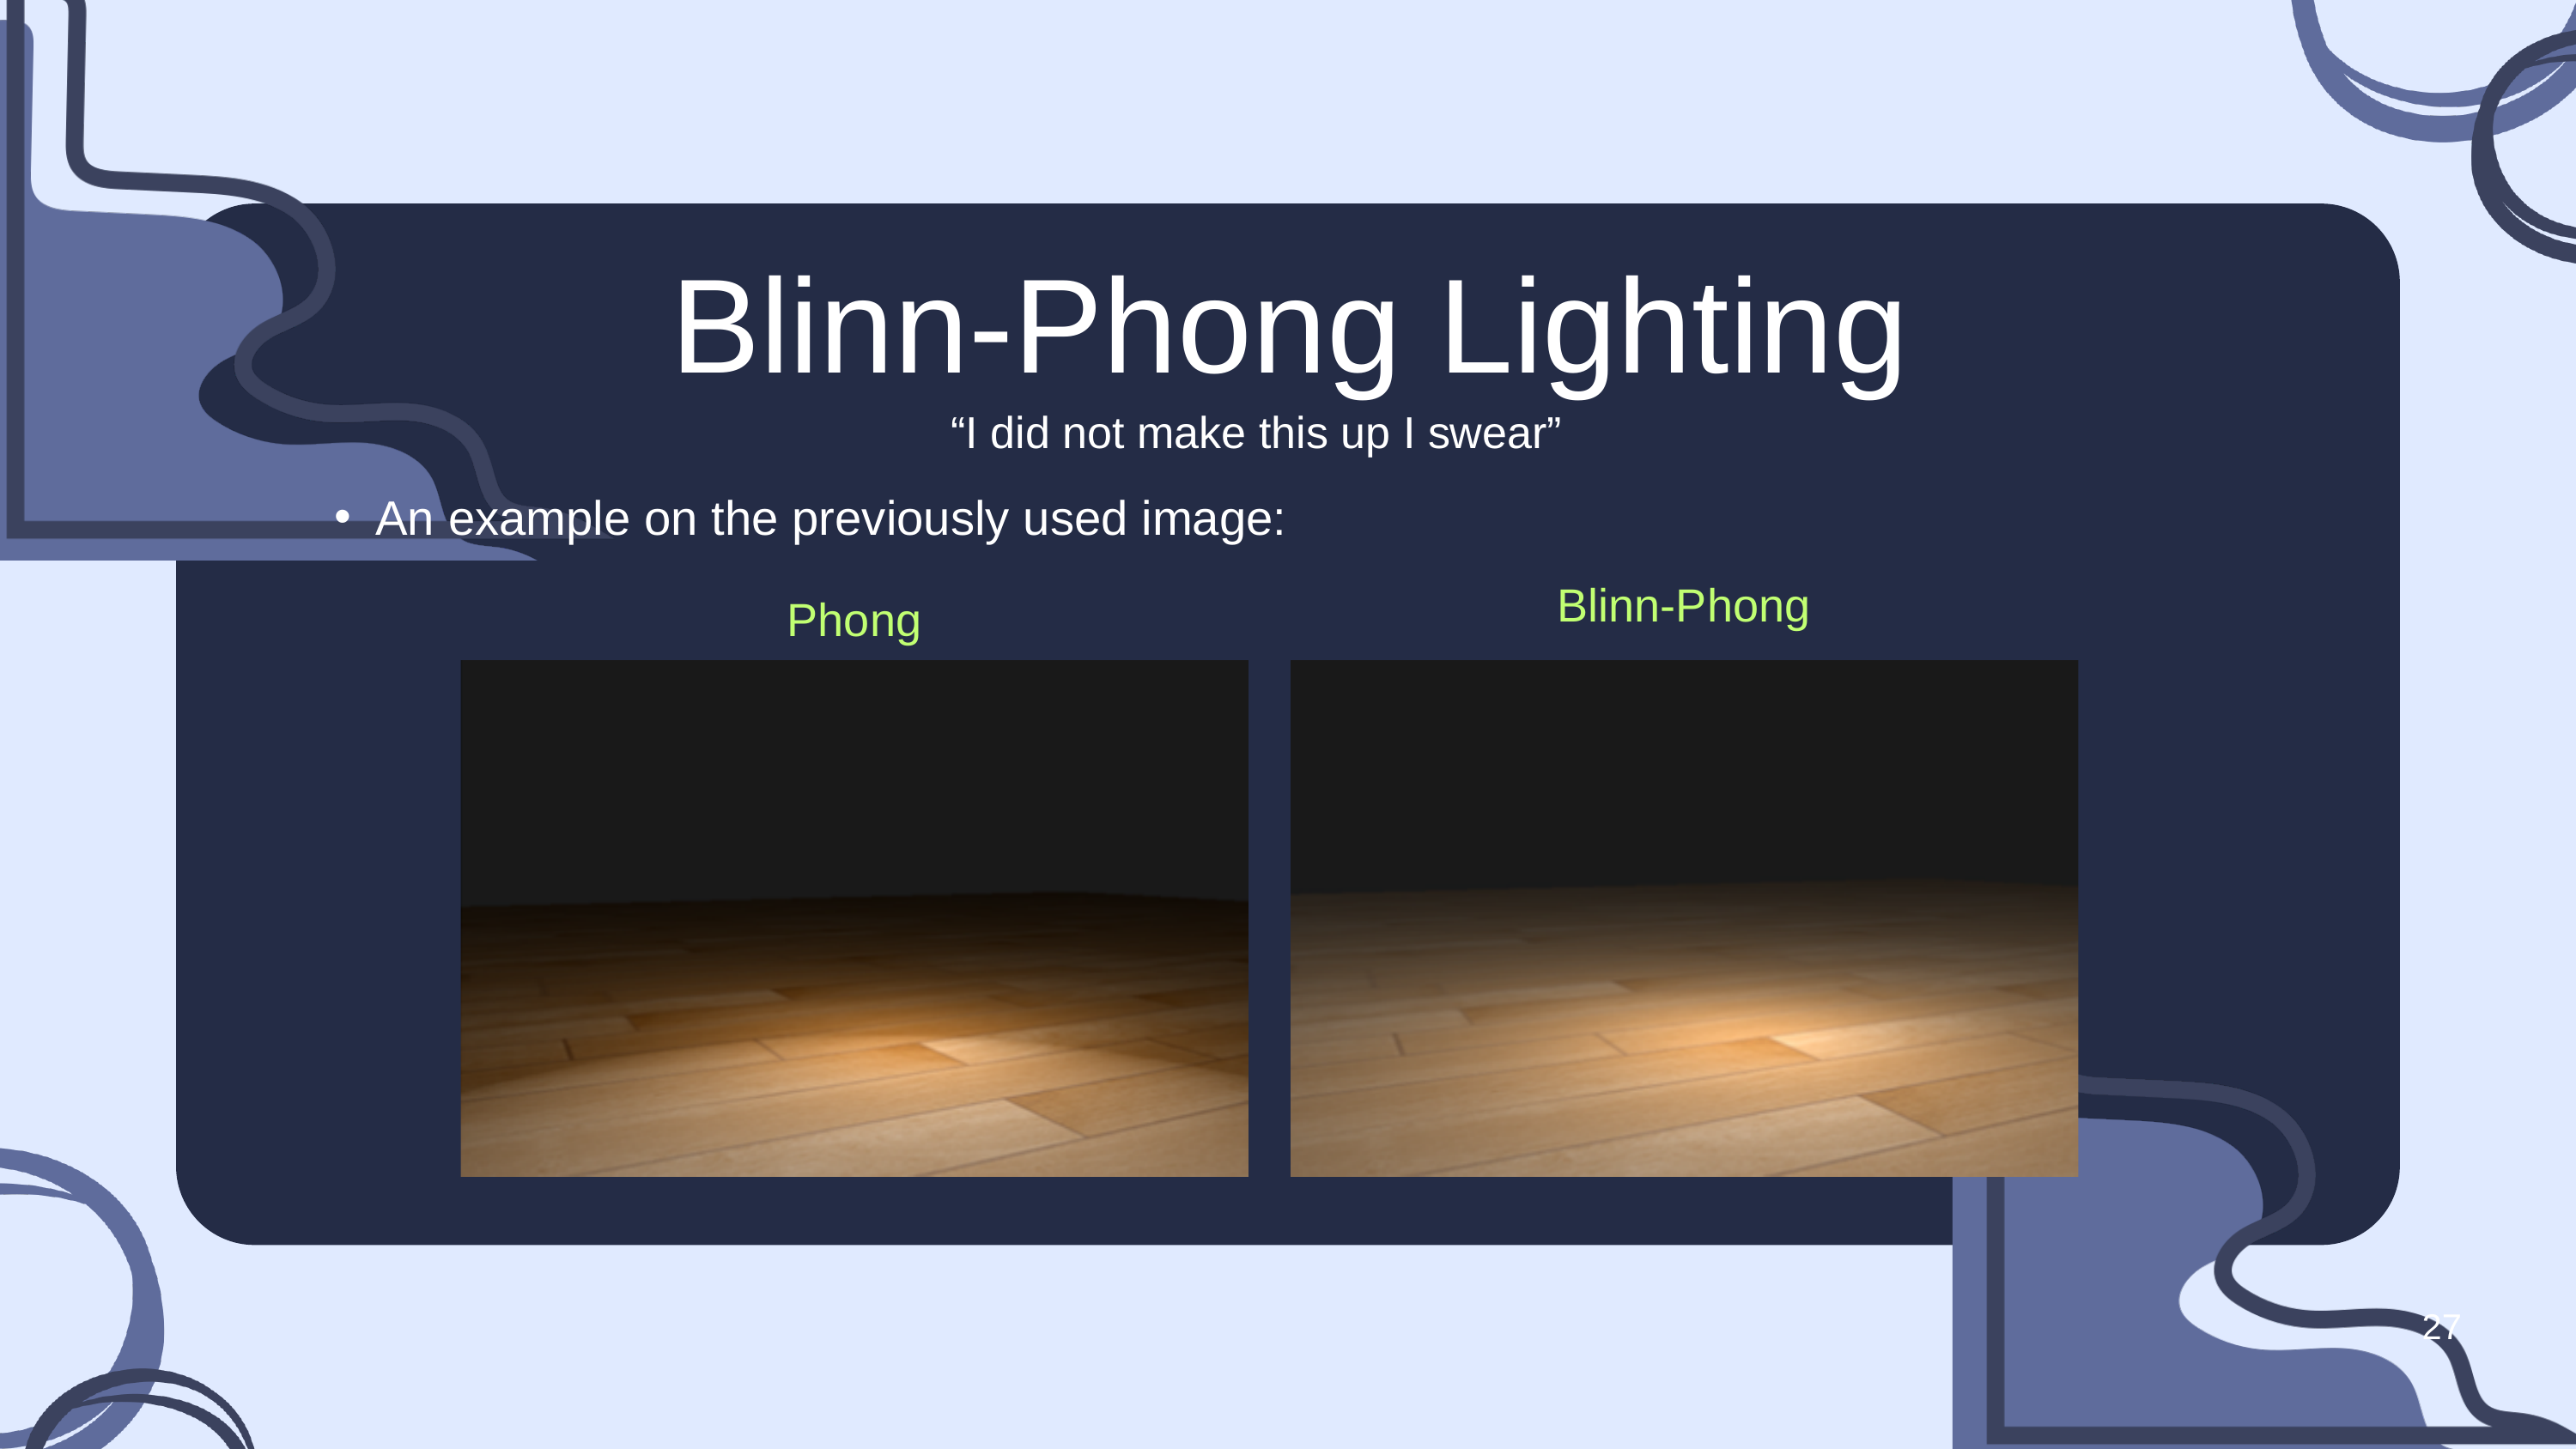

Blinn-Phong Lighting
“I did not make this up I swear”
An example on the previously used image:
Blinn-Phong
Phong

27